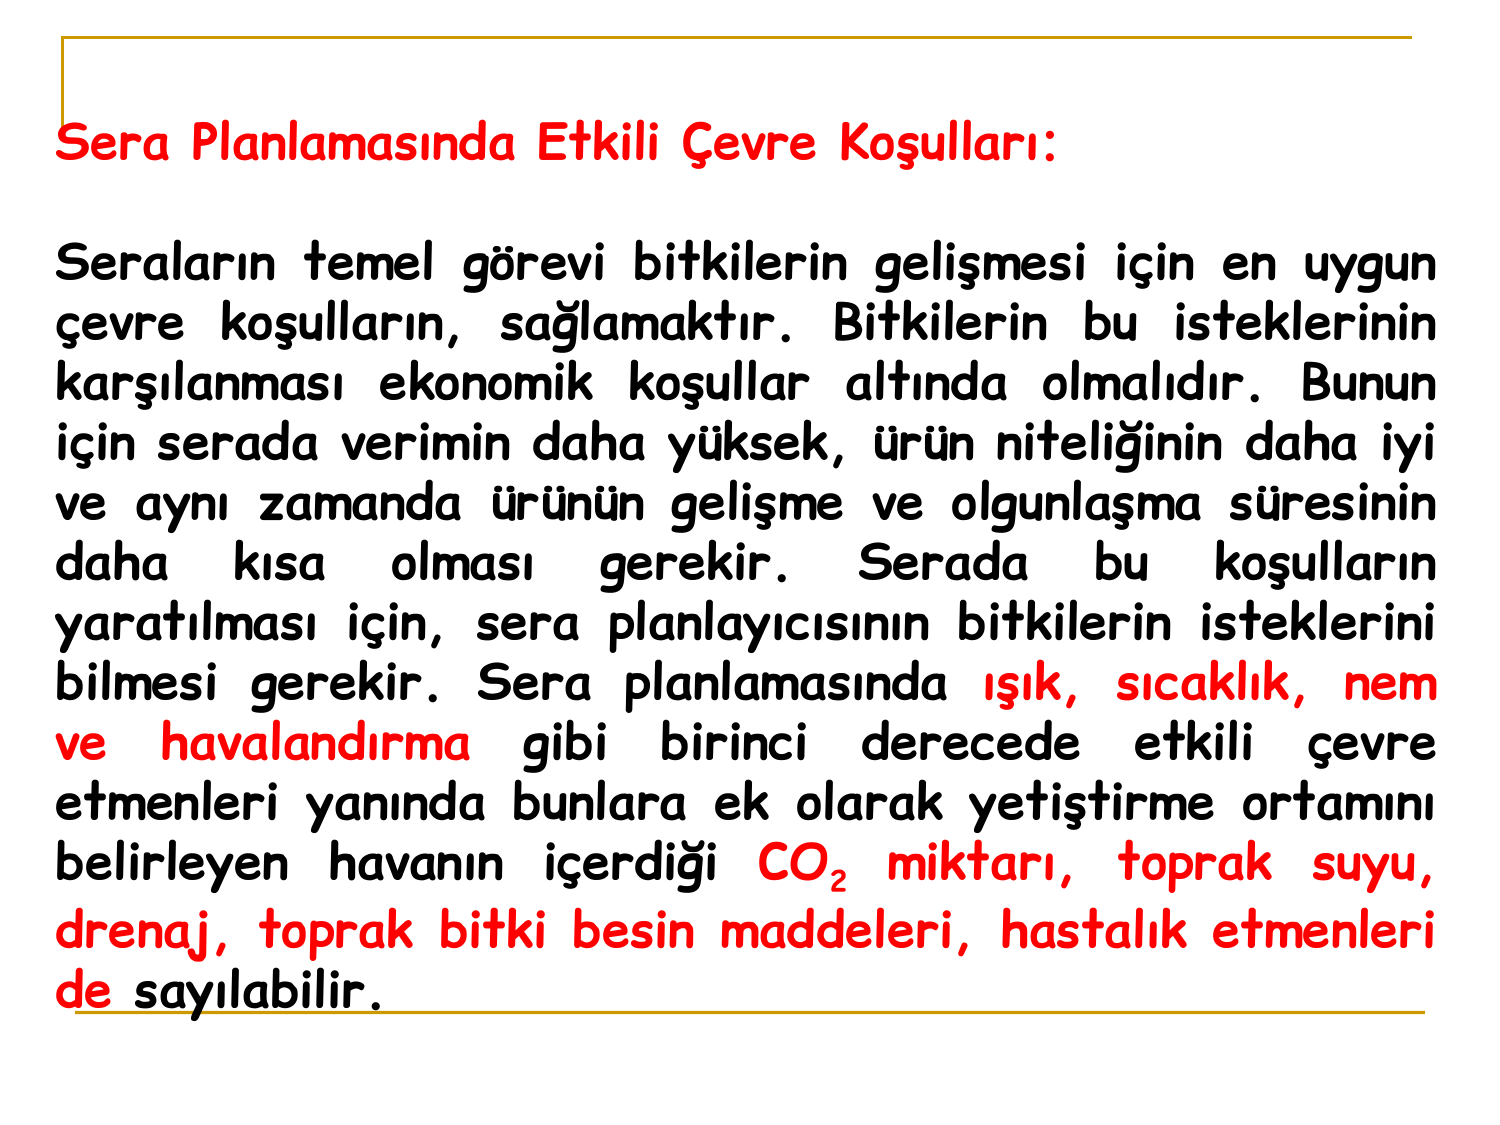

Sera Planlamasında Etkili Çevre Koşulları:

Seraların temel görevi bitkilerin gelişmesi için en uygun çevre koşulların, sağlamaktır. Bitkilerin bu isteklerinin karşılanması ekonomik koşullar altında olmalıdır. Bunun için serada verimin daha yüksek, ürün niteliğinin daha iyi ve aynı zamanda ürünün gelişme ve olgunlaşma süresinin daha kısa olması gerekir. Serada bu koşulların yaratılması için, sera planlayıcısının bitkilerin isteklerini bilmesi gerekir. Sera planlamasında ışık, sıcaklık, nem ve havalandırma gibi birinci derecede etkili çevre etmenleri yanında bunlara ek olarak yetiştirme ortamını belirleyen havanın içerdiği CO2 miktarı, toprak suyu, drenaj, toprak bitki besin maddeleri, hastalık etmenleri de sayılabilir.